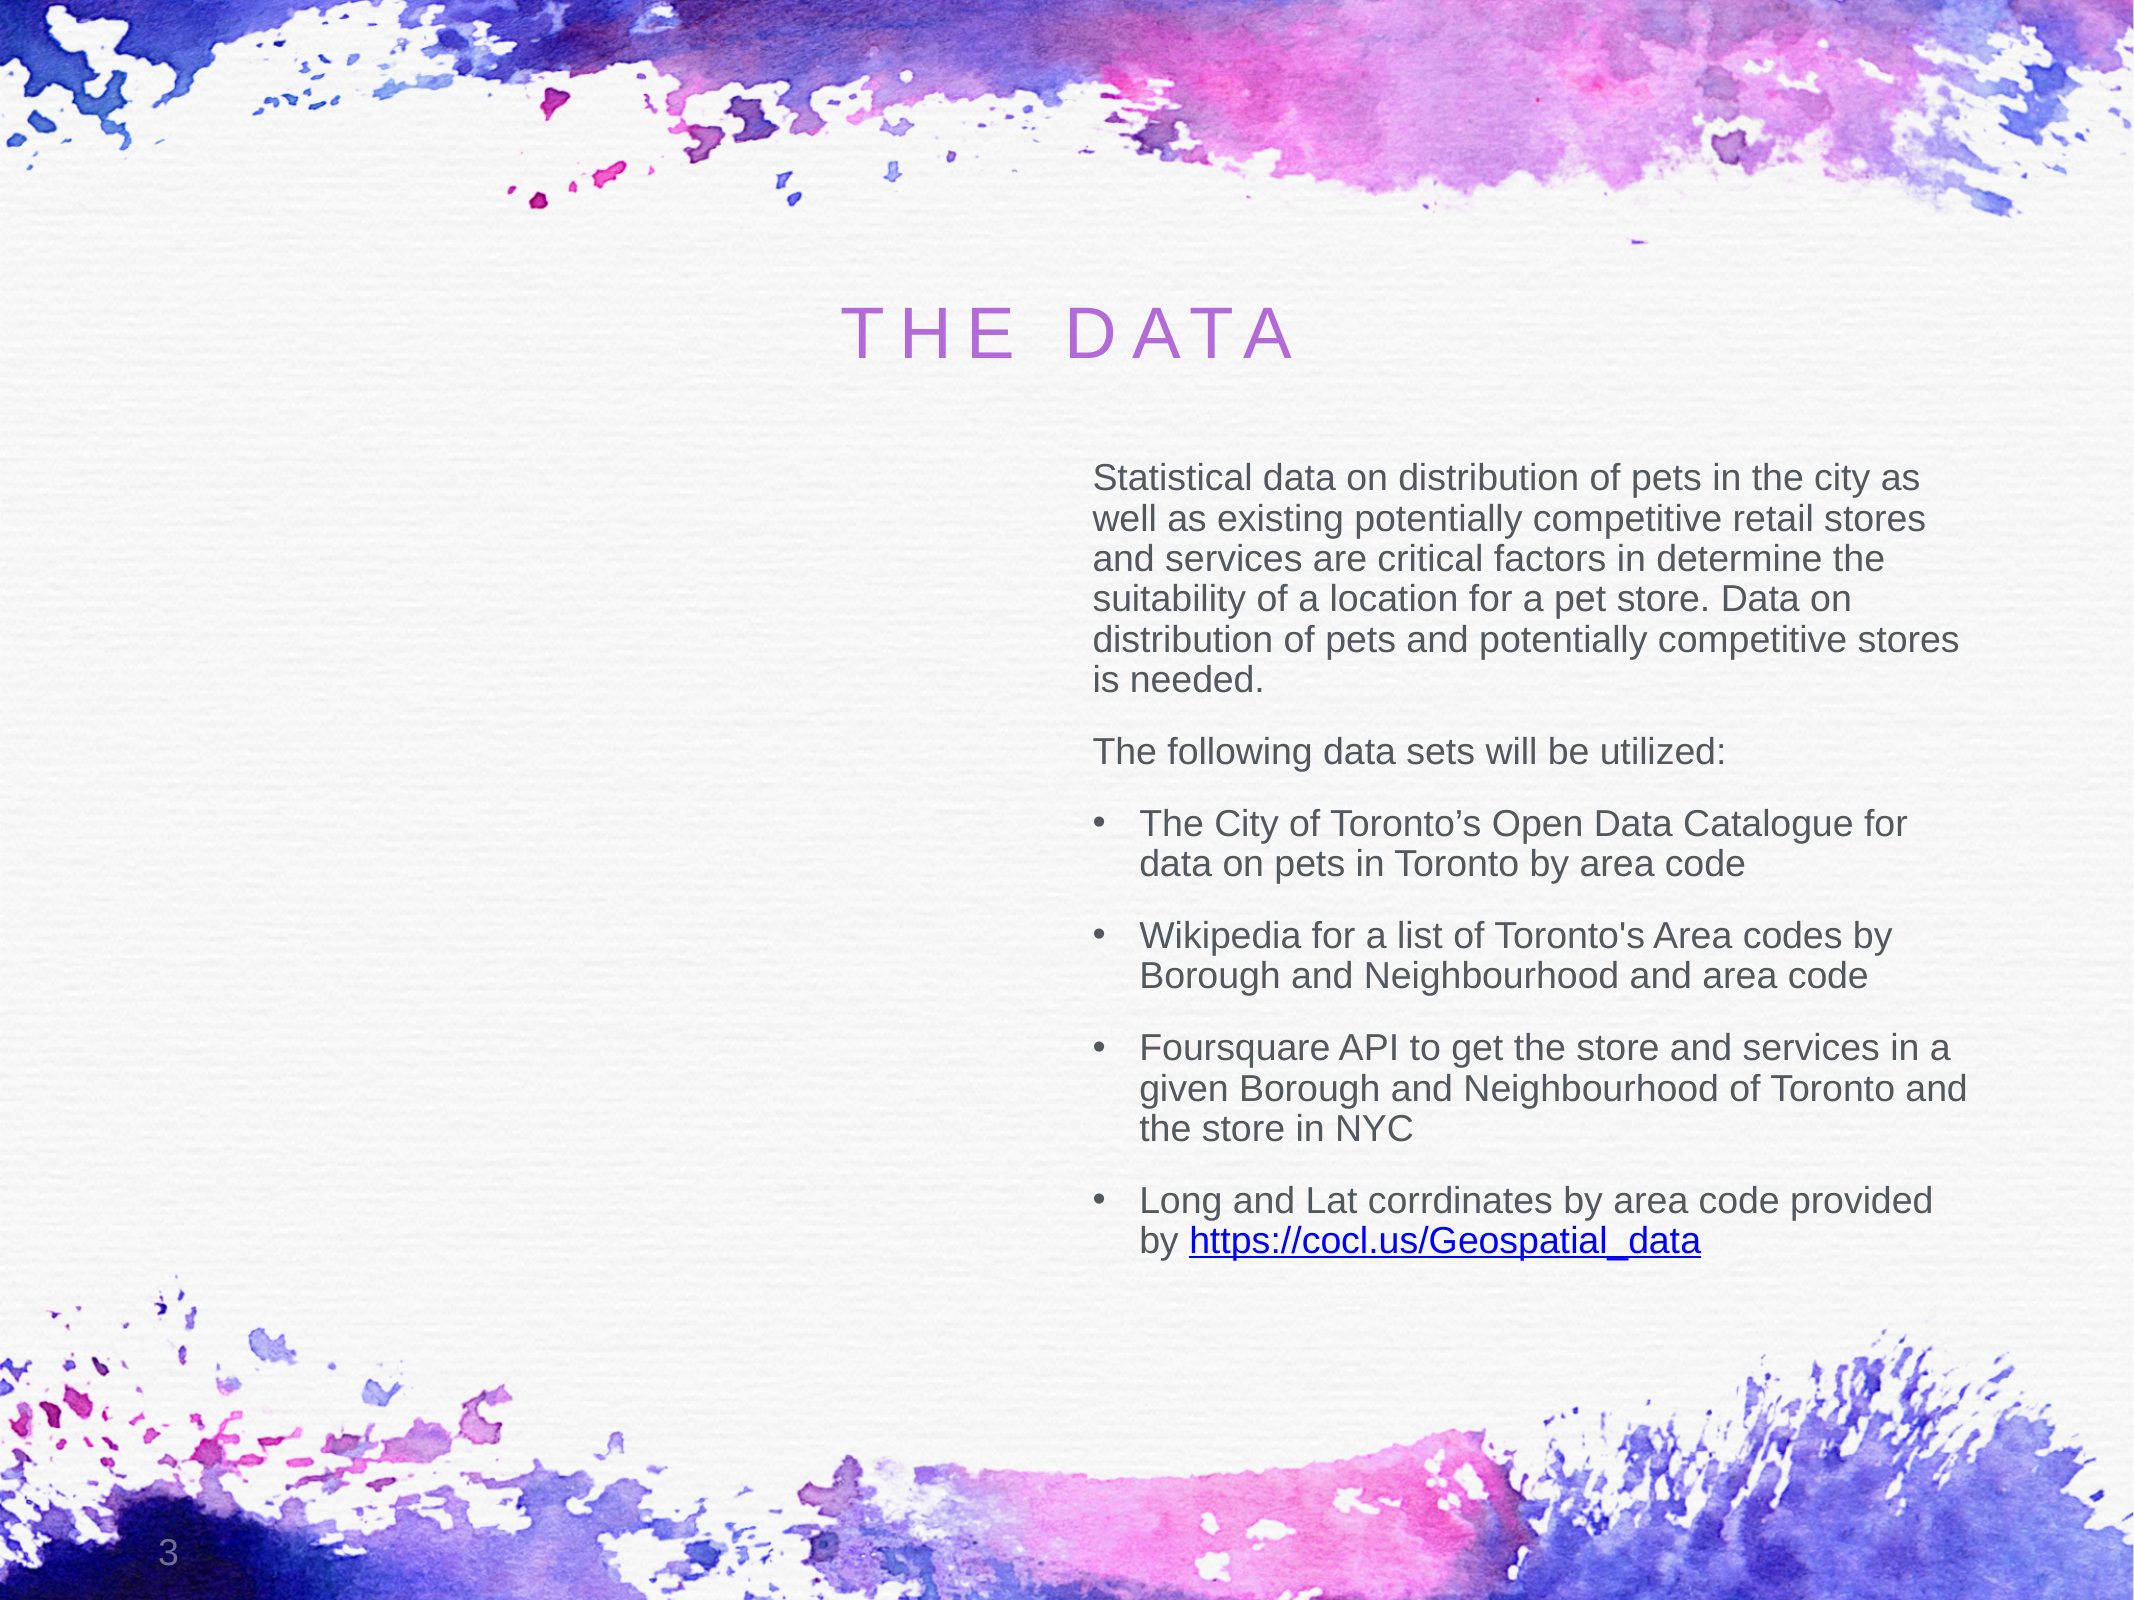

# The Data
Statistical data on distribution of pets in the city as well as existing potentially competitive retail stores and services are critical factors in determine the suitability of a location for a pet store. Data on distribution of pets and potentially competitive stores is needed.
The following data sets will be utilized:
The City of Toronto’s Open Data Catalogue for data on pets in Toronto by area code
Wikipedia for a list of Toronto's Area codes by Borough and Neighbourhood and area code
Foursquare API to get the store and services in a given Borough and Neighbourhood of Toronto and the store in NYC
Long and Lat corrdinates by area code provided by https://cocl.us/Geospatial_data

3